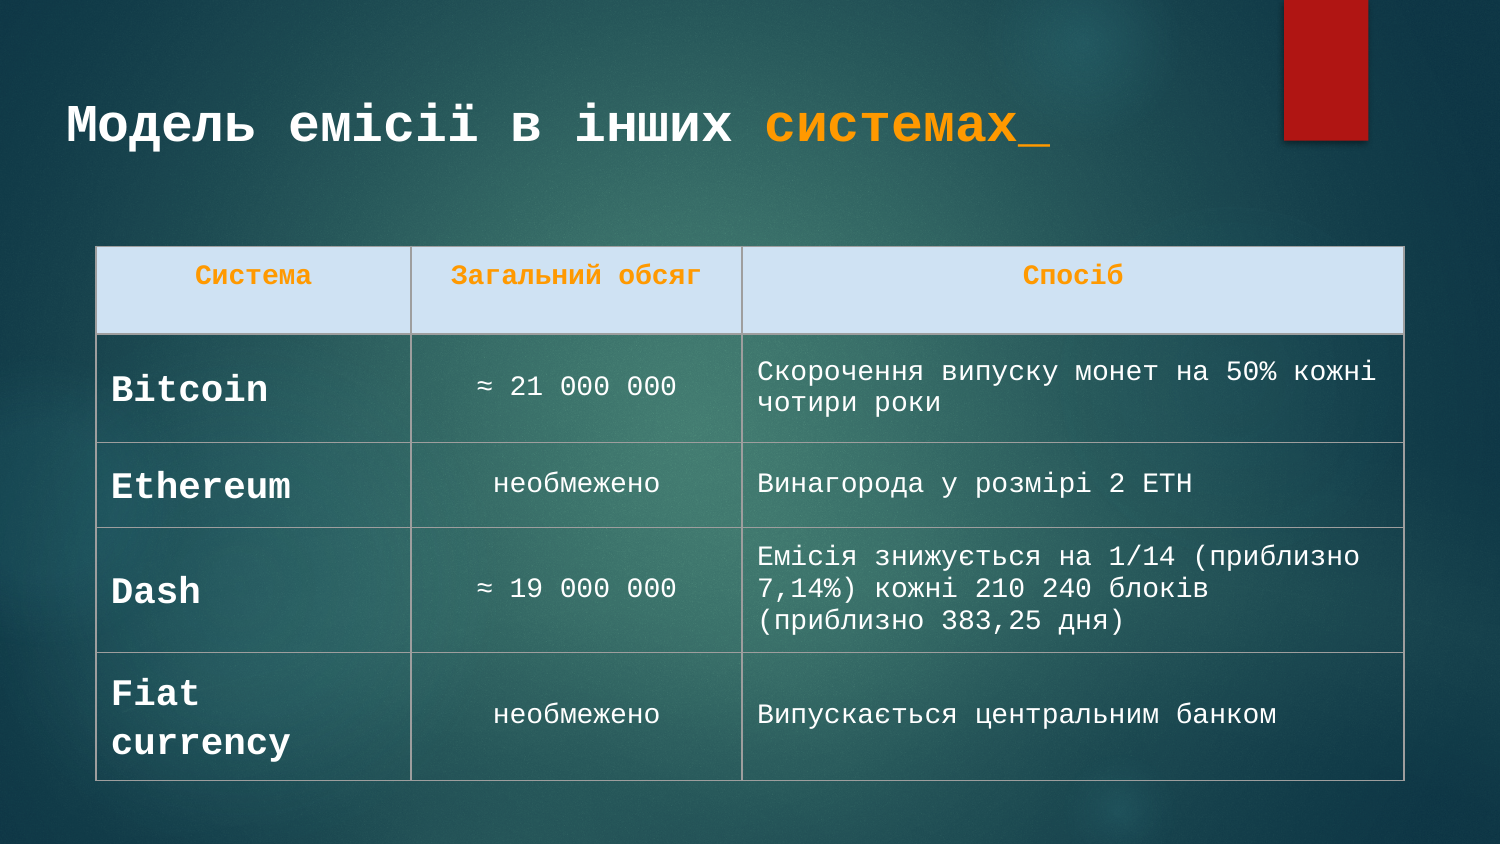

# Модель емісії в інших системах_

| Система | Загальний обсяг | Спосіб |
| --- | --- | --- |
| Bitcoin | ≈ 21 000 000 | Скорочення випуску монет на 50% кожні чотири роки |
| Ethereum | необмежено | Винагорода у розмірі 2 ETH |
| Dash | ≈ 19 000 000 | Емісія знижується на 1/14 (приблизно 7,14%) кожні 210 240 блоків (приблизно 383,25 дня) |
| Fiat currency | необмежено | Випускається центральним банком |